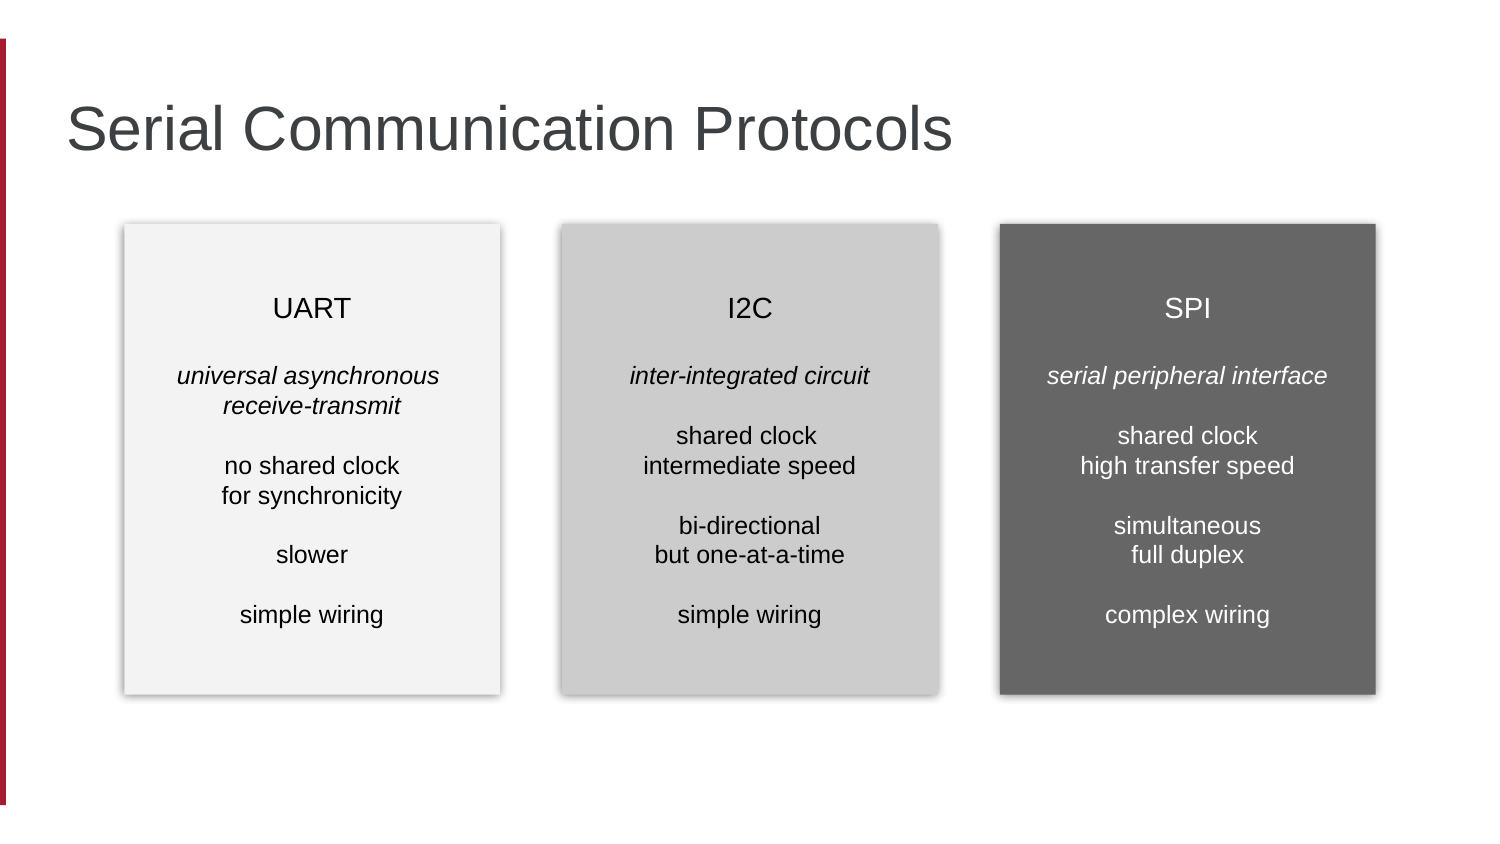

Serial Communication Protocols
UART

universal asynchronous
receive-transmit

no shared clock
for synchronicity

slower

simple wiring
I2C

inter-integrated circuit

shared clock
intermediate speed

bi-directional
but one-at-a-time

simple wiring
SPI

serial peripheral interface

shared clock
high transfer speed

simultaneous
full duplex

complex wiring